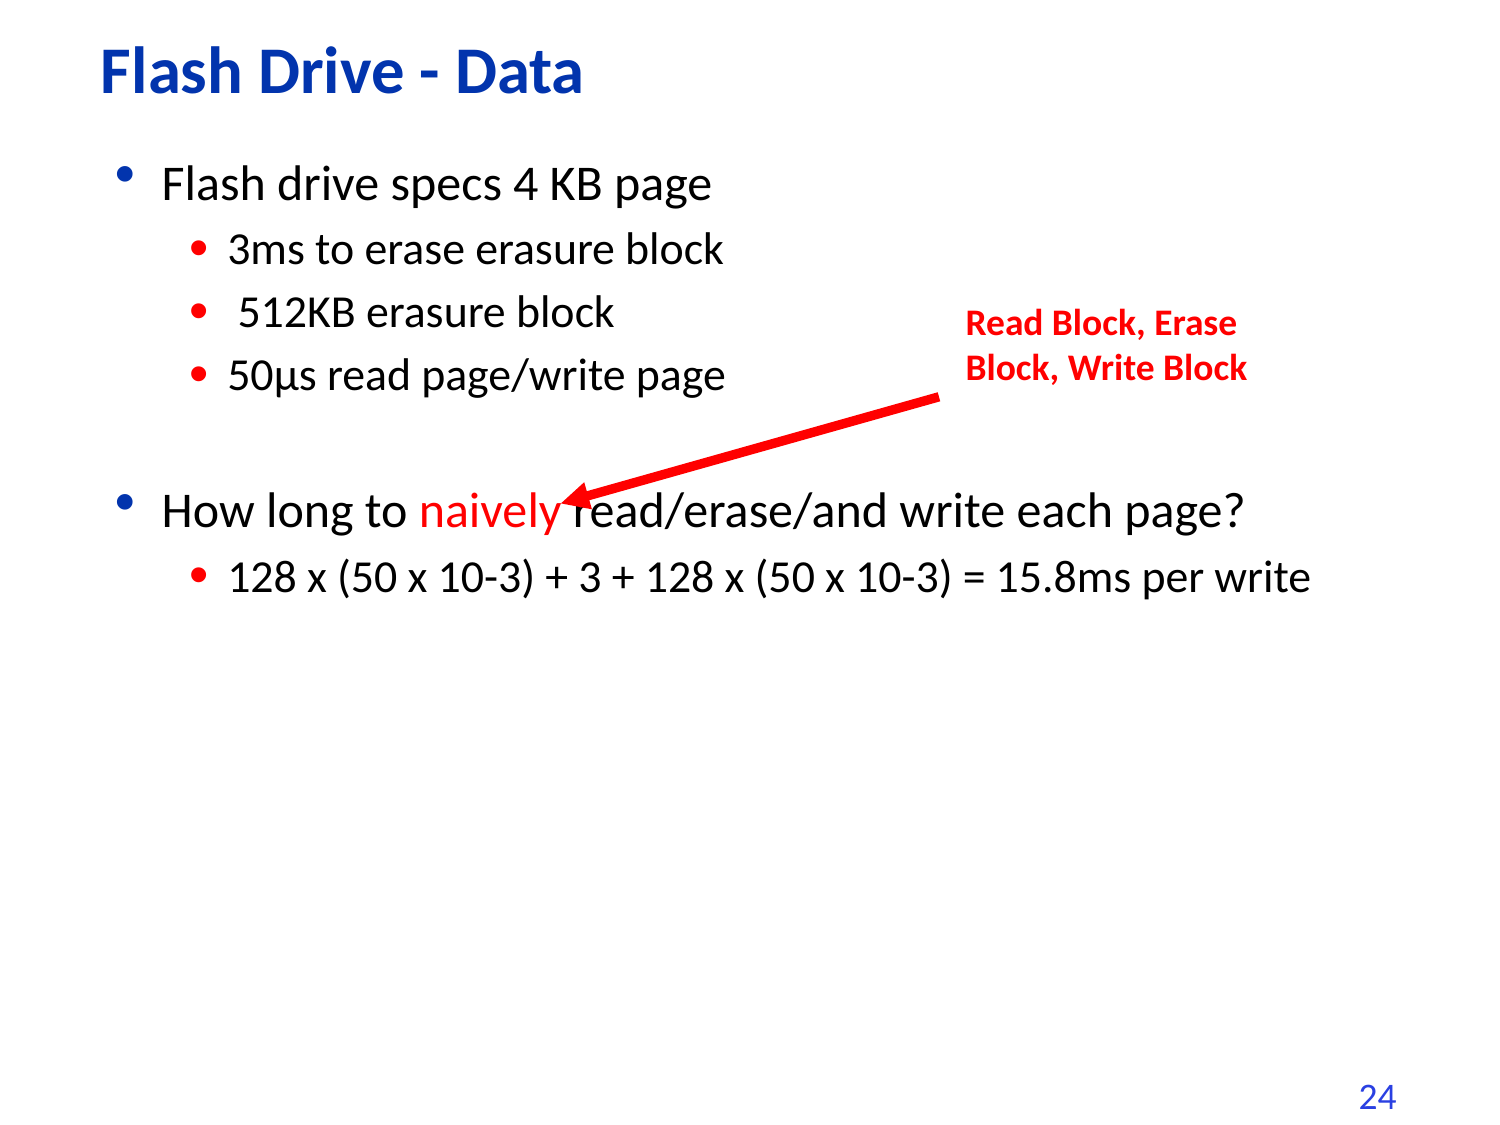

# Flash Drive - Data
Flash drive specs 4 KB page
3ms to erase erasure block
 512KB erasure block
50μs read page/write page

How long to naively read/erase/and write each page?
128 x (50 x 10-3) + 3 + 128 x (50 x 10-3) = 15.8ms per write

Read Block, Erase Block, Write Block